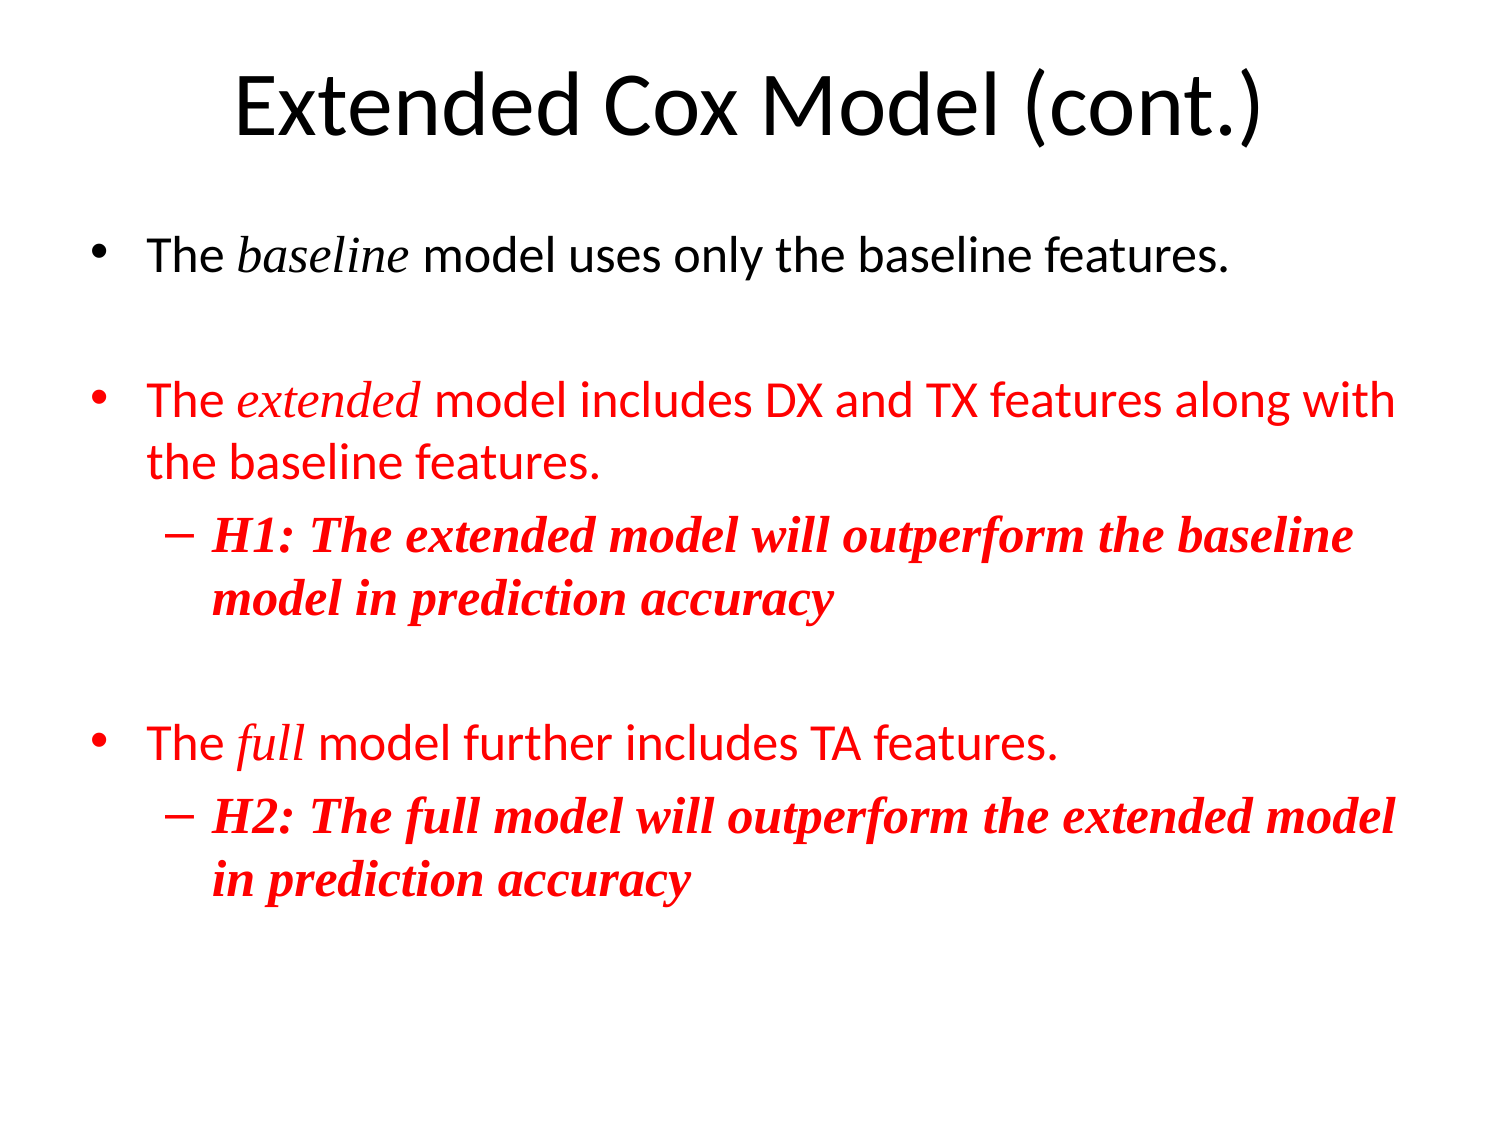

# Extended Cox Model (cont.)
The baseline model uses only the baseline features.

The extended model includes DX and TX features along with the baseline features.
H1: The extended model will outperform the baseline model in prediction accuracy

The full model further includes TA features.
H2: The full model will outperform the extended model in prediction accuracy